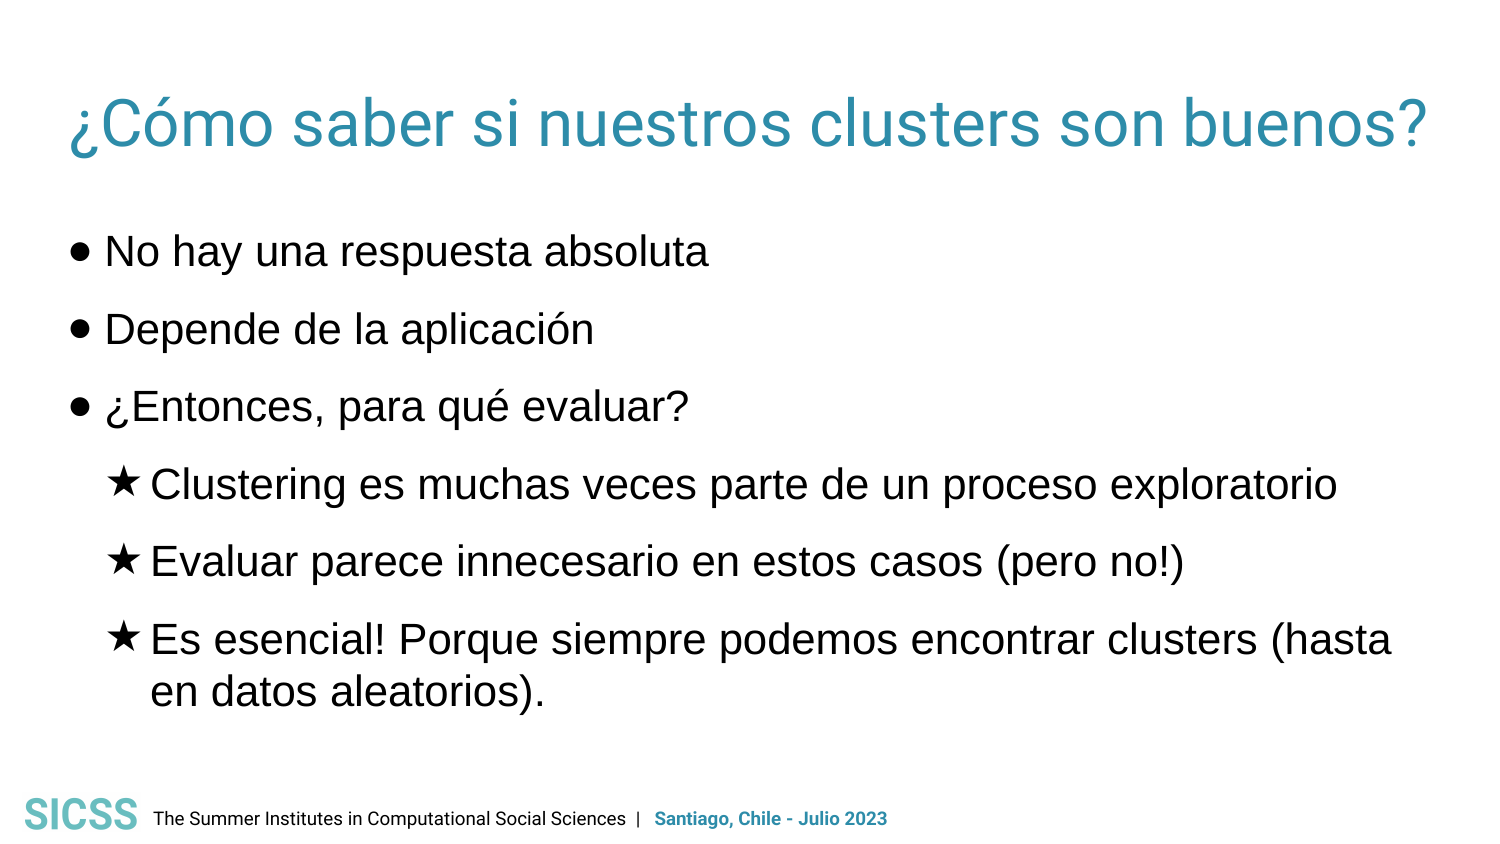

# ¿Cómo saber si nuestros clusters son buenos?
No hay una respuesta absoluta
Depende de la aplicación
¿Entonces, para qué evaluar?
Clustering es muchas veces parte de un proceso exploratorio
Evaluar parece innecesario en estos casos (pero no!)
Es esencial! Porque siempre podemos encontrar clusters (hasta en datos aleatorios).